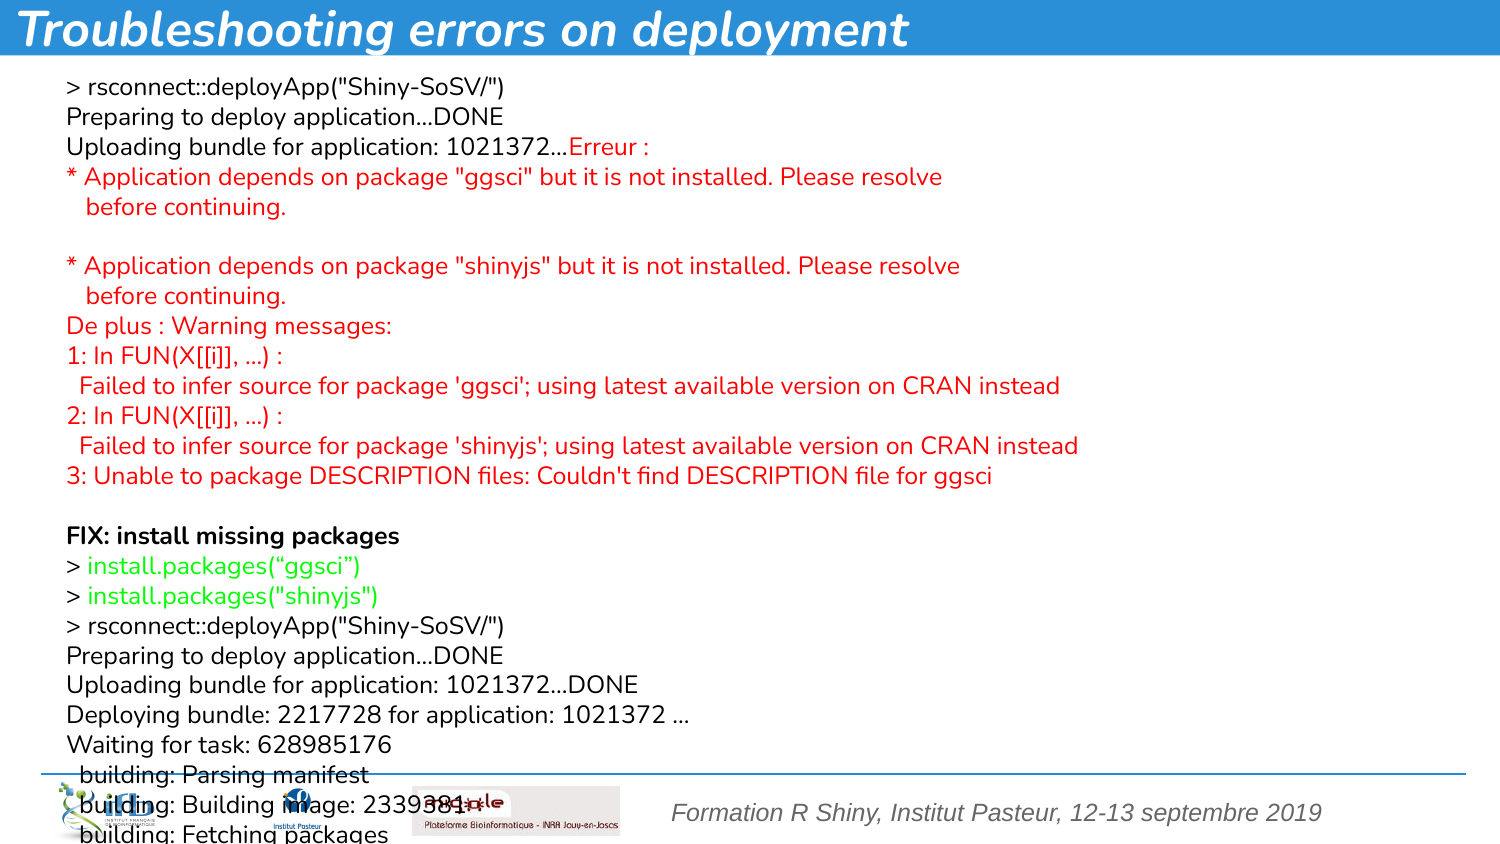

# Troubleshooting errors on deployment
> rsconnect::deployApp("Shiny-SoSV/")
Preparing to deploy application...DONE
Uploading bundle for application: 1021372...Erreur :
* Application depends on package "ggsci" but it is not installed. Please resolve
   before continuing.

* Application depends on package "shinyjs" but it is not installed. Please resolve
   before continuing.
De plus : Warning messages:
1: In FUN(X[[i]], ...) :
  Failed to infer source for package 'ggsci'; using latest available version on CRAN instead
2: In FUN(X[[i]], ...) :
  Failed to infer source for package 'shinyjs'; using latest available version on CRAN instead
3: Unable to package DESCRIPTION files: Couldn't find DESCRIPTION file for ggsci

FIX: install missing packages
> install.packages(“ggsci”)
> install.packages("shinyjs")
> rsconnect::deployApp("Shiny-SoSV/")
Preparing to deploy application...DONE
Uploading bundle for application: 1021372...DONE
Deploying bundle: 2217728 for application: 1021372 ...
Waiting for task: 628985176
  building: Parsing manifest
  building: Building image: 2339381
  building: Fetching packages
  building: Building package: nlme
  building: Building package: Matrix
  building: Building package: mgcv
  building: Installing packages
  building: Installing files
  building: Pushing image: 2339381
  deploying: Starting instances
  rollforward: Activating new instances
  success: Stopping old instances
Application successfully deployed to https://jos4uke.shinyapps.io/shiny-sosv/